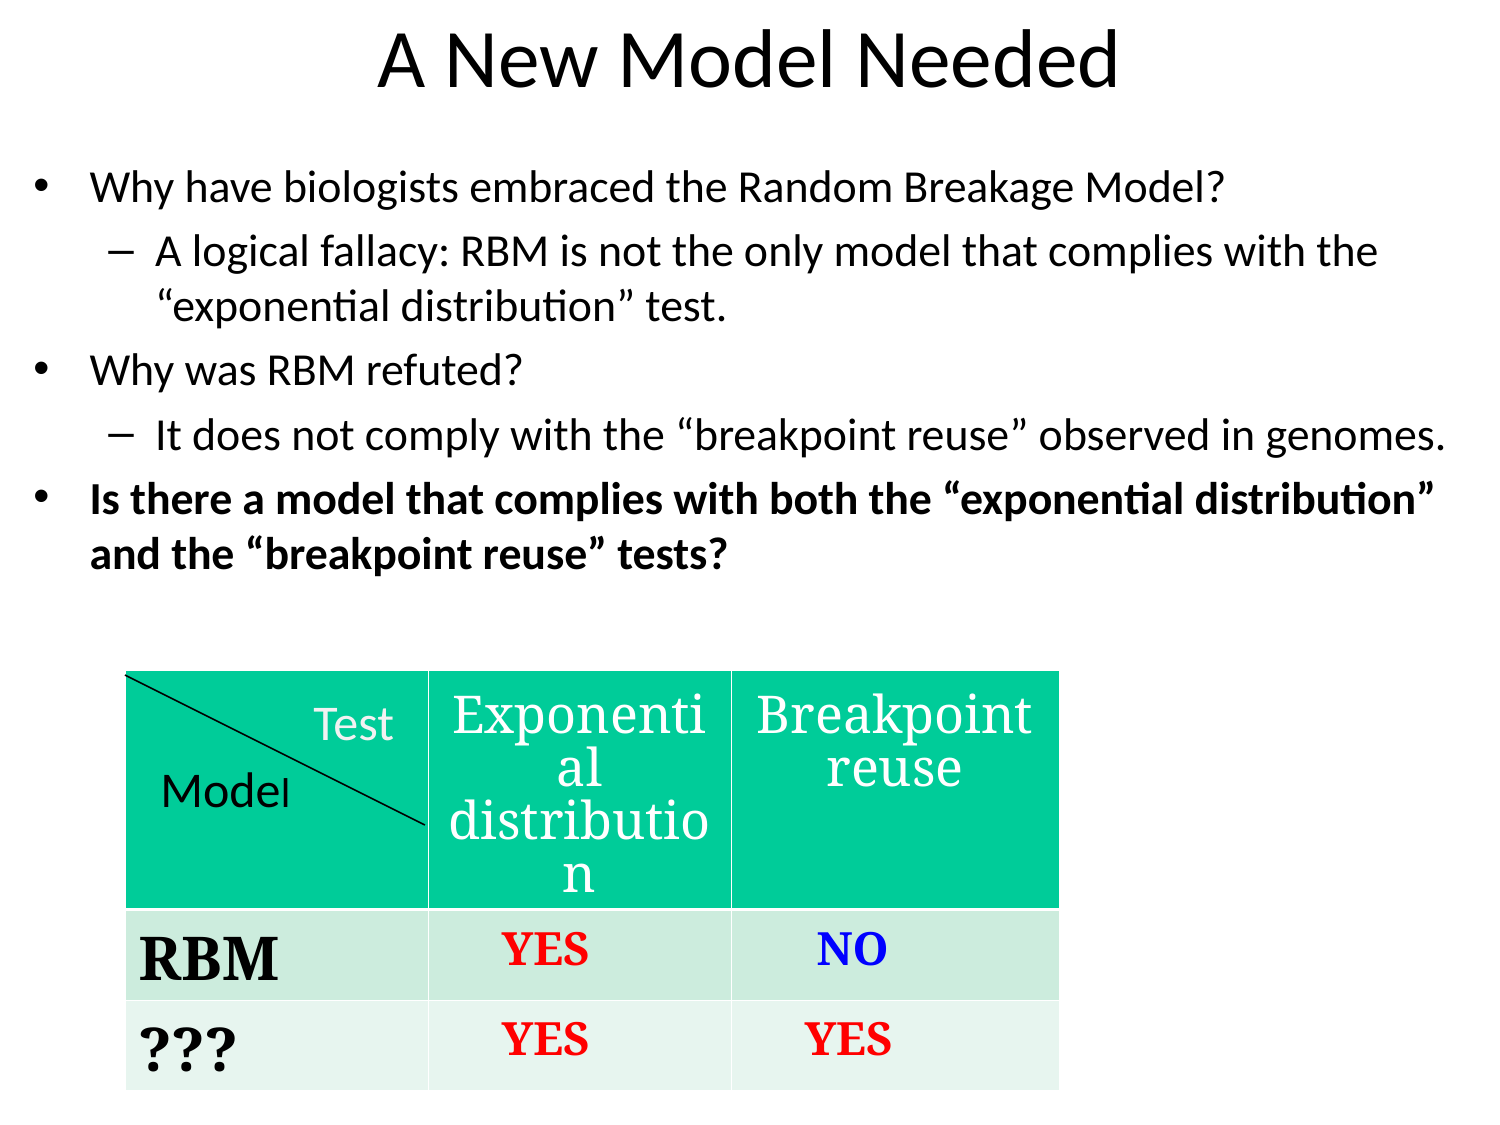

# A New Model Needed

Why have biologists embraced the Random Breakage Model?
A logical fallacy: RBM is not the only model that complies with the “exponential distribution” test.
Why was RBM refuted?
It does not comply with the “breakpoint reuse” observed in genomes.
Is there a model that complies with both the “exponential distribution” and the “breakpoint reuse” tests?

|  | Exponential distribution | Breakpoint reuse |
| --- | --- | --- |
| RBM | YES | NO |
| ??? | YES | YES |

Test
Model